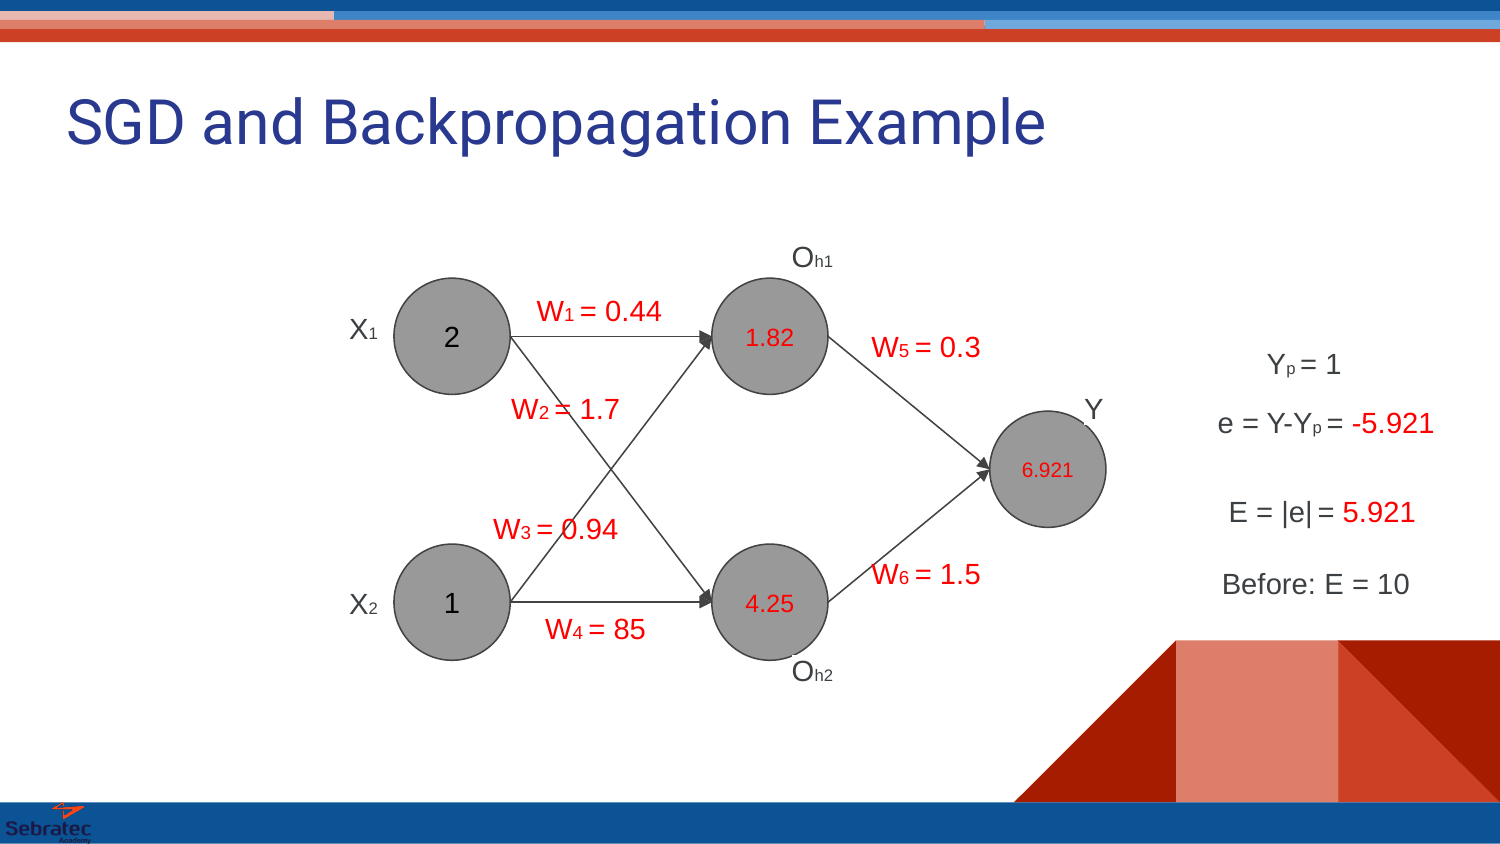

# SGD and Backpropagation Example

Oh1

Oh2
W1 = 0.44
1.82
2
X1

X2

Yp = 1
W5 = 0.3
W2 = 1.7
Y
e = Y-Yp = -5.921
6.921
E = |e| = 5.921
W3 = 0.94
W6 = 1.5
4.25
1
Before: E = 10
W4 = 85